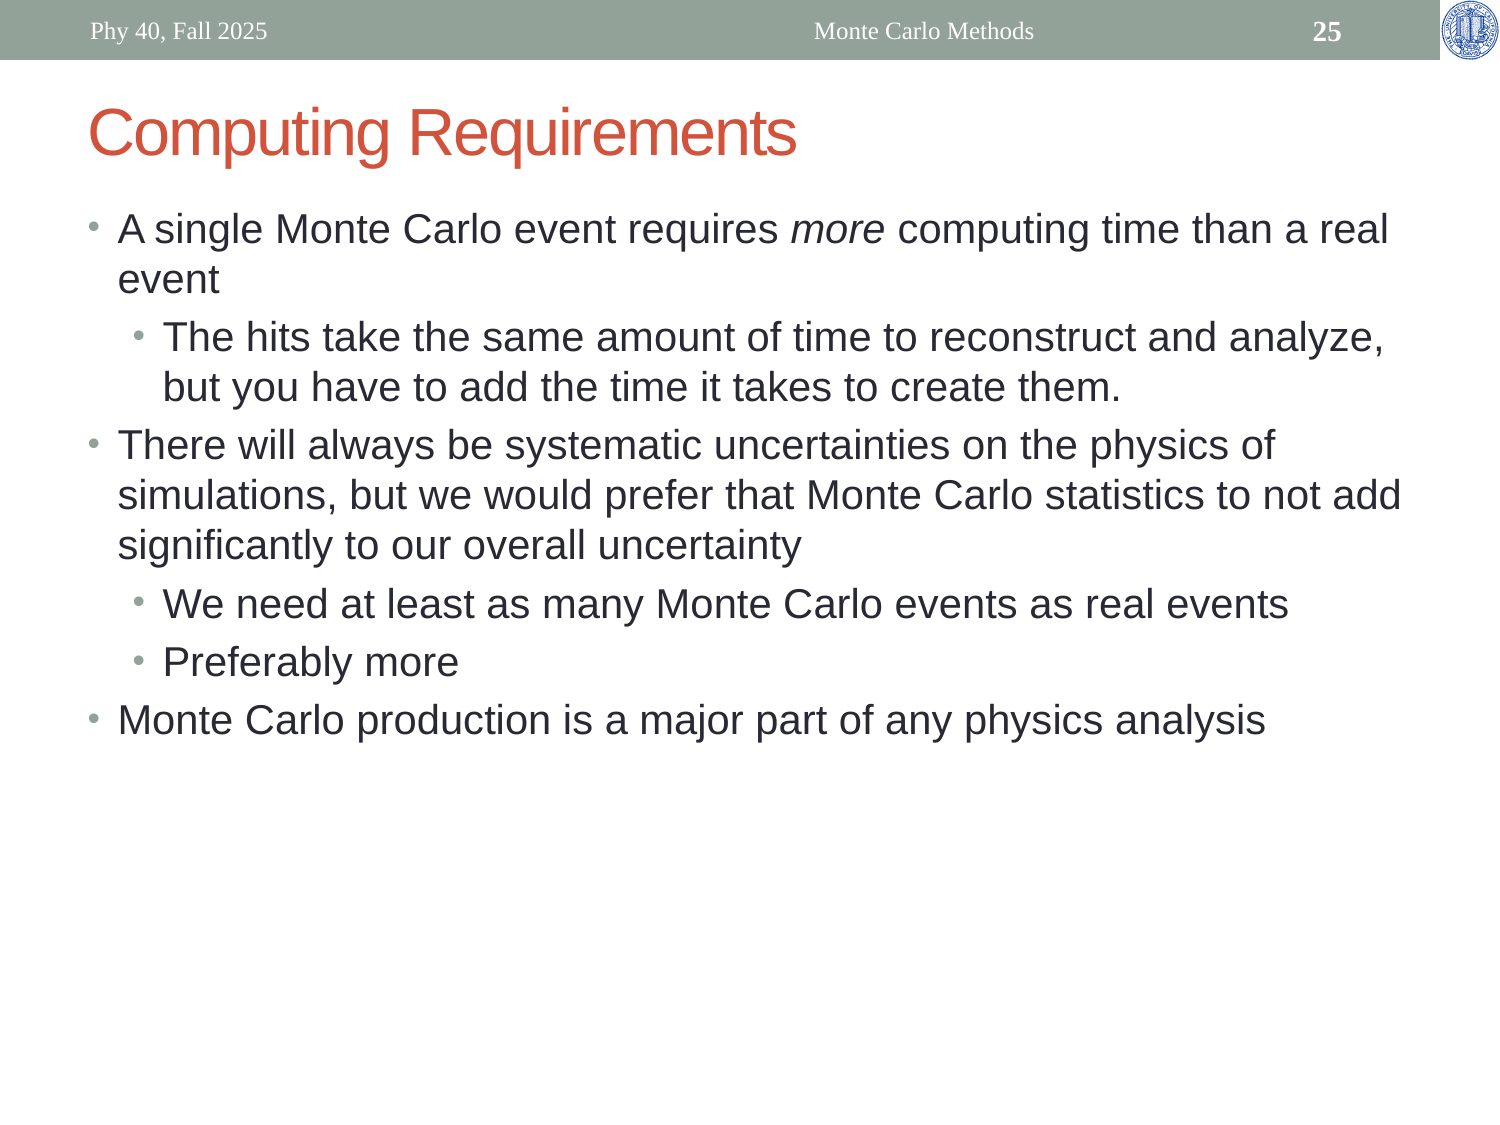

Phy 40, Fall 2025
Monte Carlo Methods
25
# Computing Requirements
A single Monte Carlo event requires more computing time than a real event
The hits take the same amount of time to reconstruct and analyze, but you have to add the time it takes to create them.
There will always be systematic uncertainties on the physics of simulations, but we would prefer that Monte Carlo statistics to not add significantly to our overall uncertainty
We need at least as many Monte Carlo events as real events
Preferably more
Monte Carlo production is a major part of any physics analysis